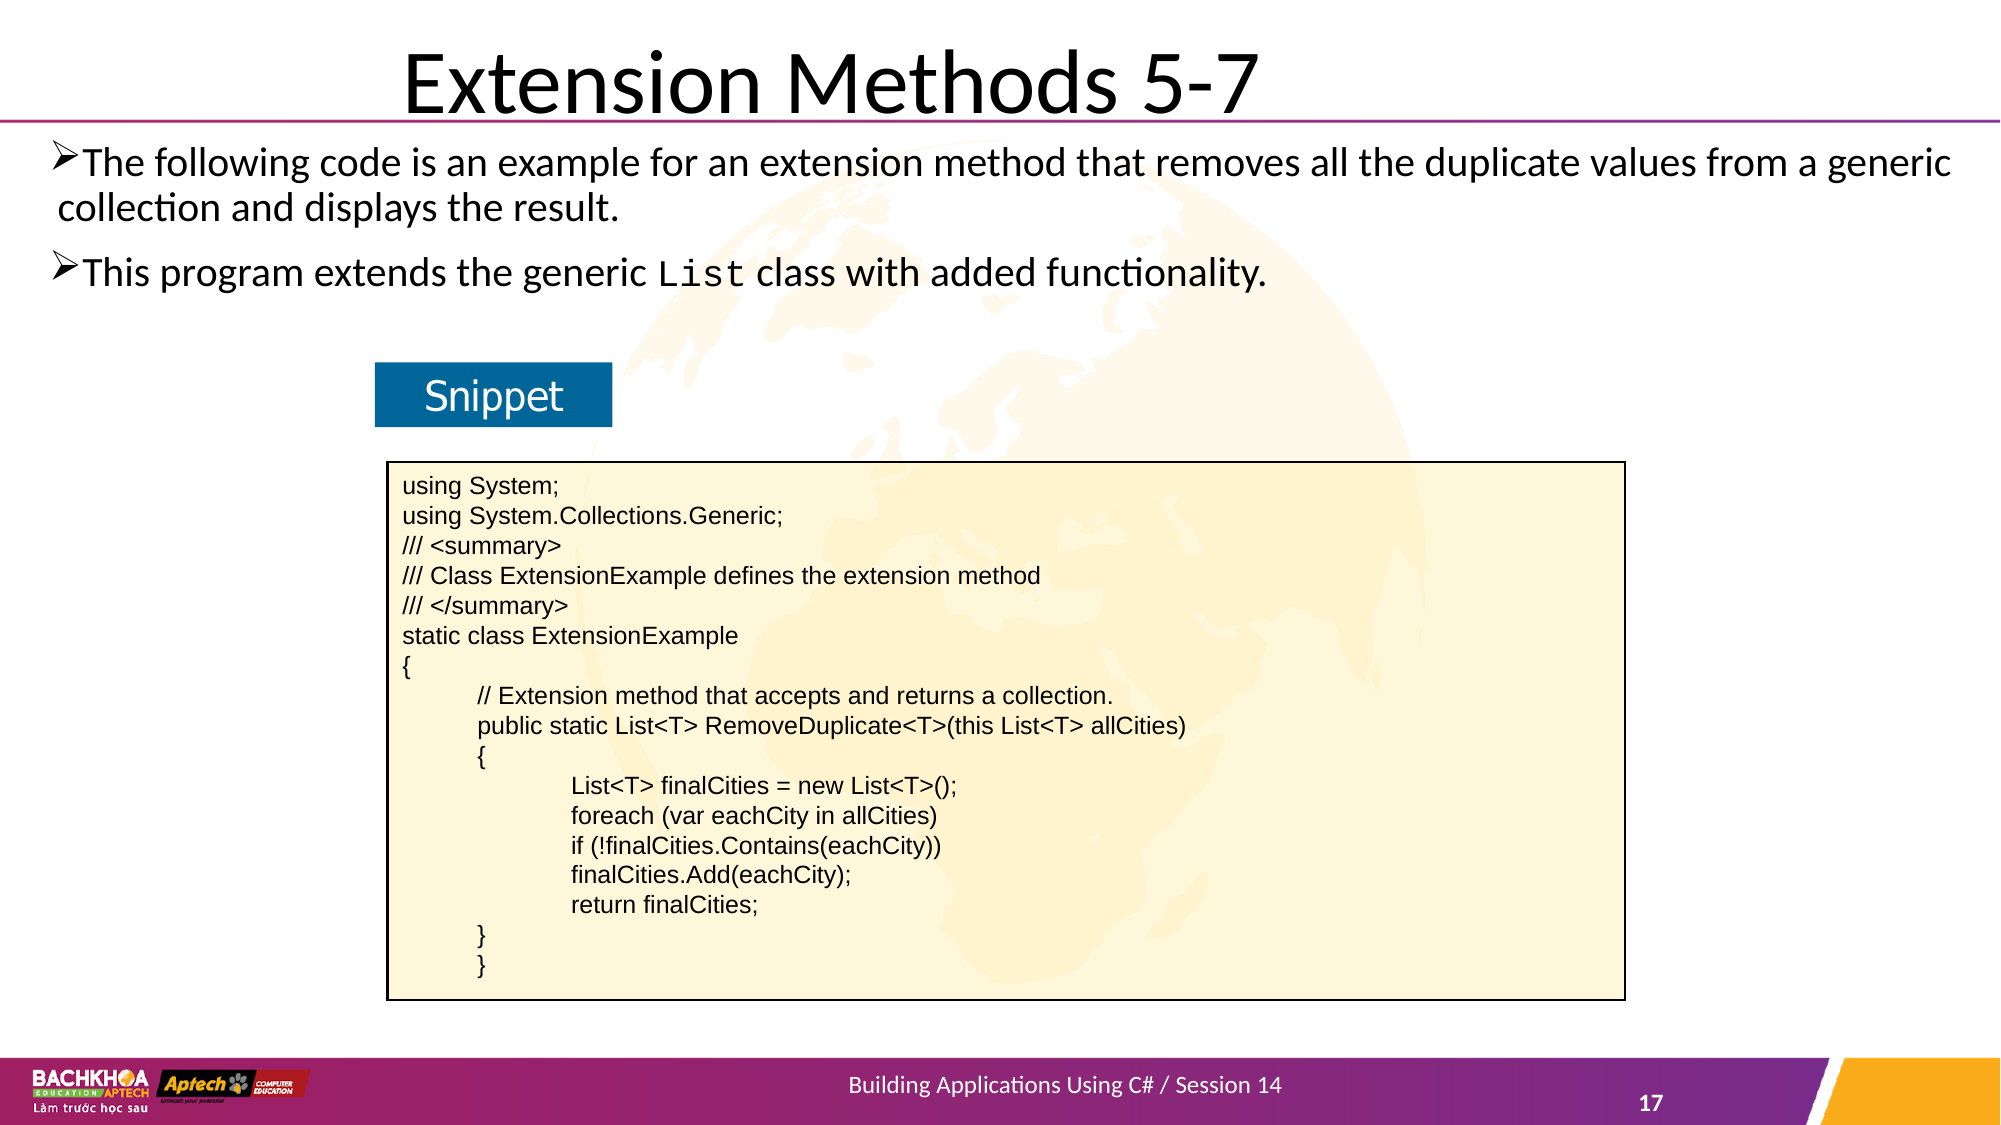

# Extension Methods 5-7
The following code is an example for an extension method that removes all the duplicate values from a generic collection and displays the result.
This program extends the generic List class with added functionality.

Snippet
using System;
using System.Collections.Generic;
/// <summary>
/// Class ExtensionExample defines the extension method
/// </summary>
static class ExtensionExample
{
// Extension method that accepts and returns a collection.
public static List<T> RemoveDuplicate<T>(this List<T> allCities)
{
List<T> finalCities = new List<T>();
foreach (var eachCity in allCities)
if (!finalCities.Contains(eachCity))
finalCities.Add(eachCity);
return finalCities;
}
}
Building Applications Using C# / Session 14
17